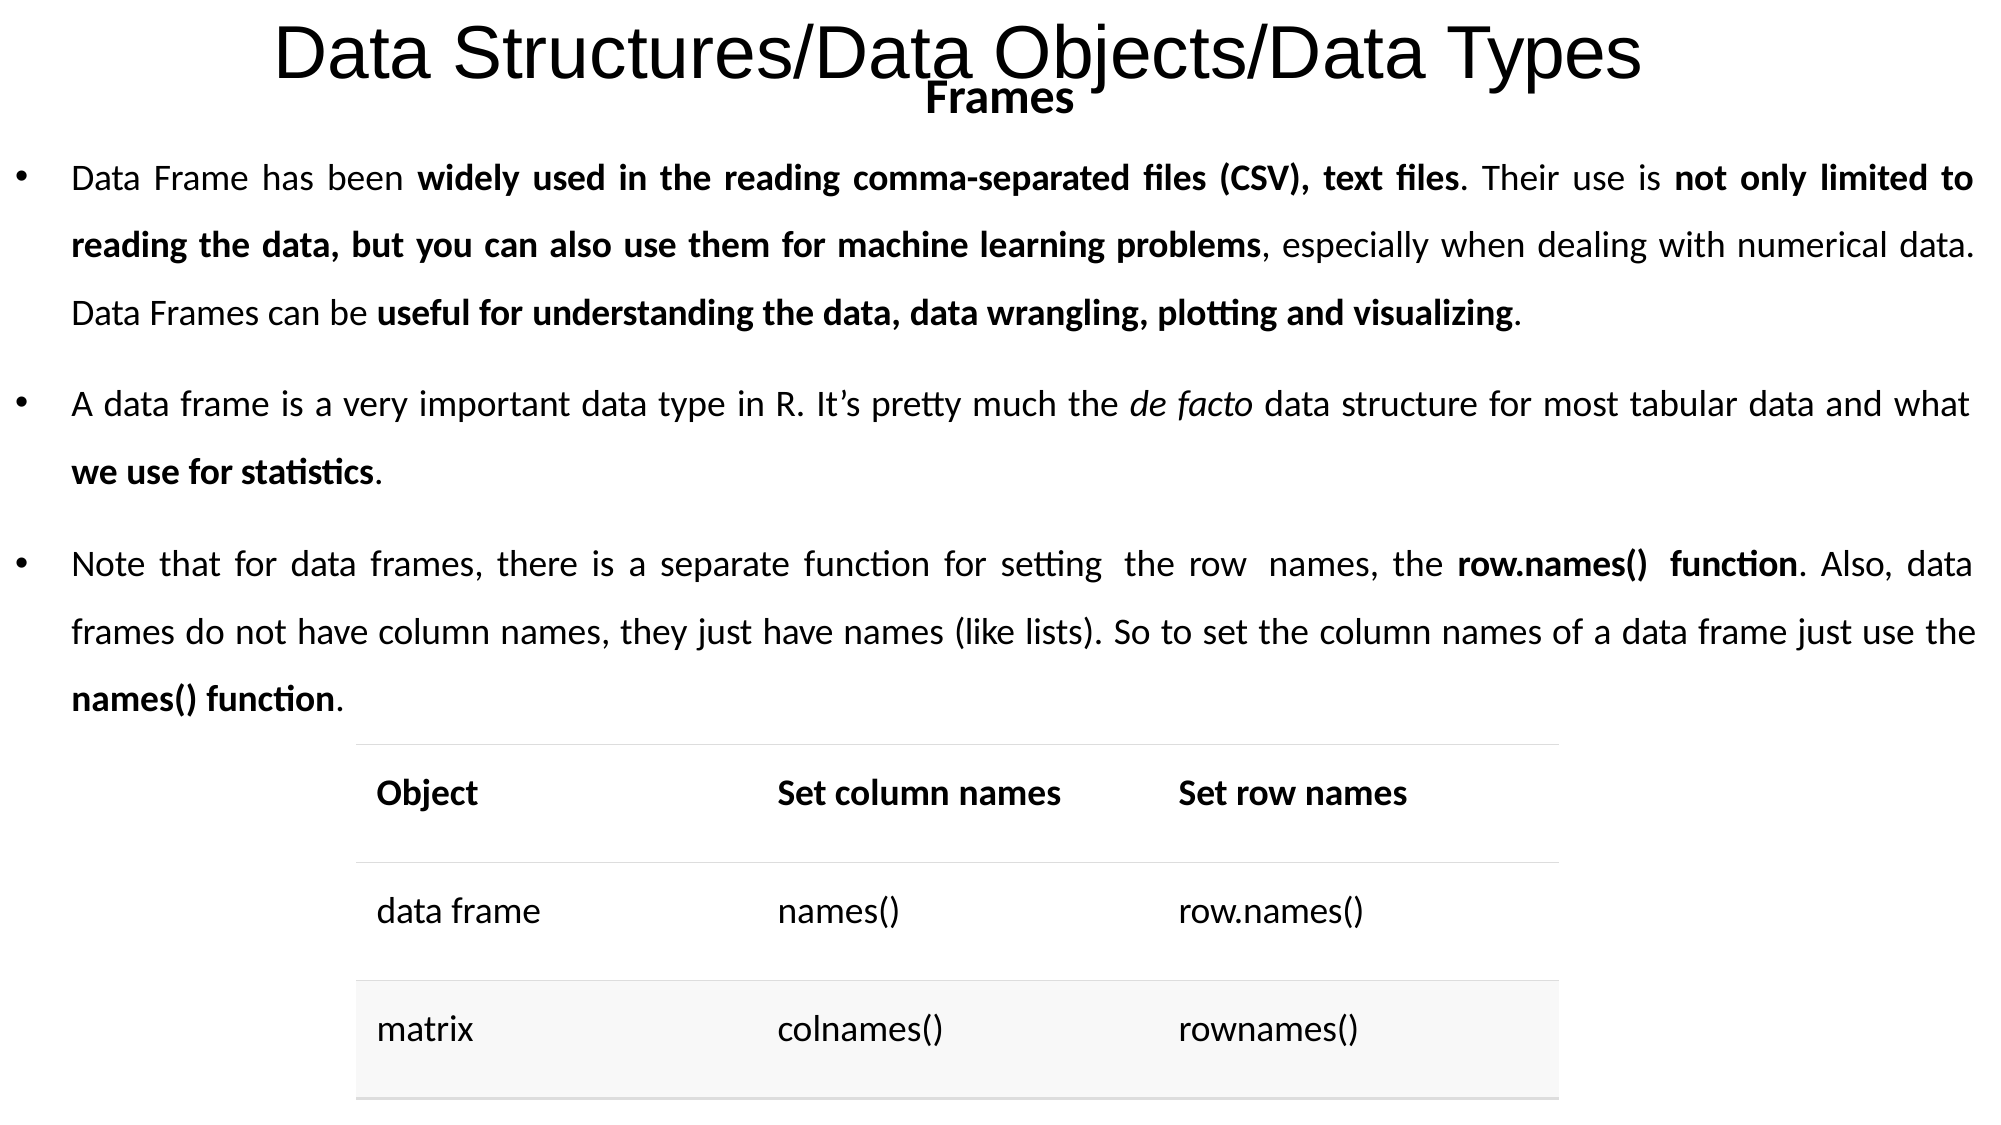

# Data Structures/Data Objects/Data Types
Frames
Data Frame has been widely used in the reading comma-separated files (CSV), text files. Their use is not only limited to  reading the data, but you can also use them for machine learning problems, especially when dealing with numerical data.  Data Frames can be useful for understanding the data, data wrangling, plotting and visualizing.

A data frame is a very important data type in R. It’s pretty much the de facto data structure for most tabular data and what
we use for statistics.
Note that for data frames, there is a separate function for setting the row names, the row.names() function. Also, data  frames do not have column names, they just have names (like lists). So to set the column names of a data frame just use the  names() function.
| Object | Set column names | Set row names |
| --- | --- | --- |
| data frame | names() | row.names() |
| matrix | colnames() | rownames() |